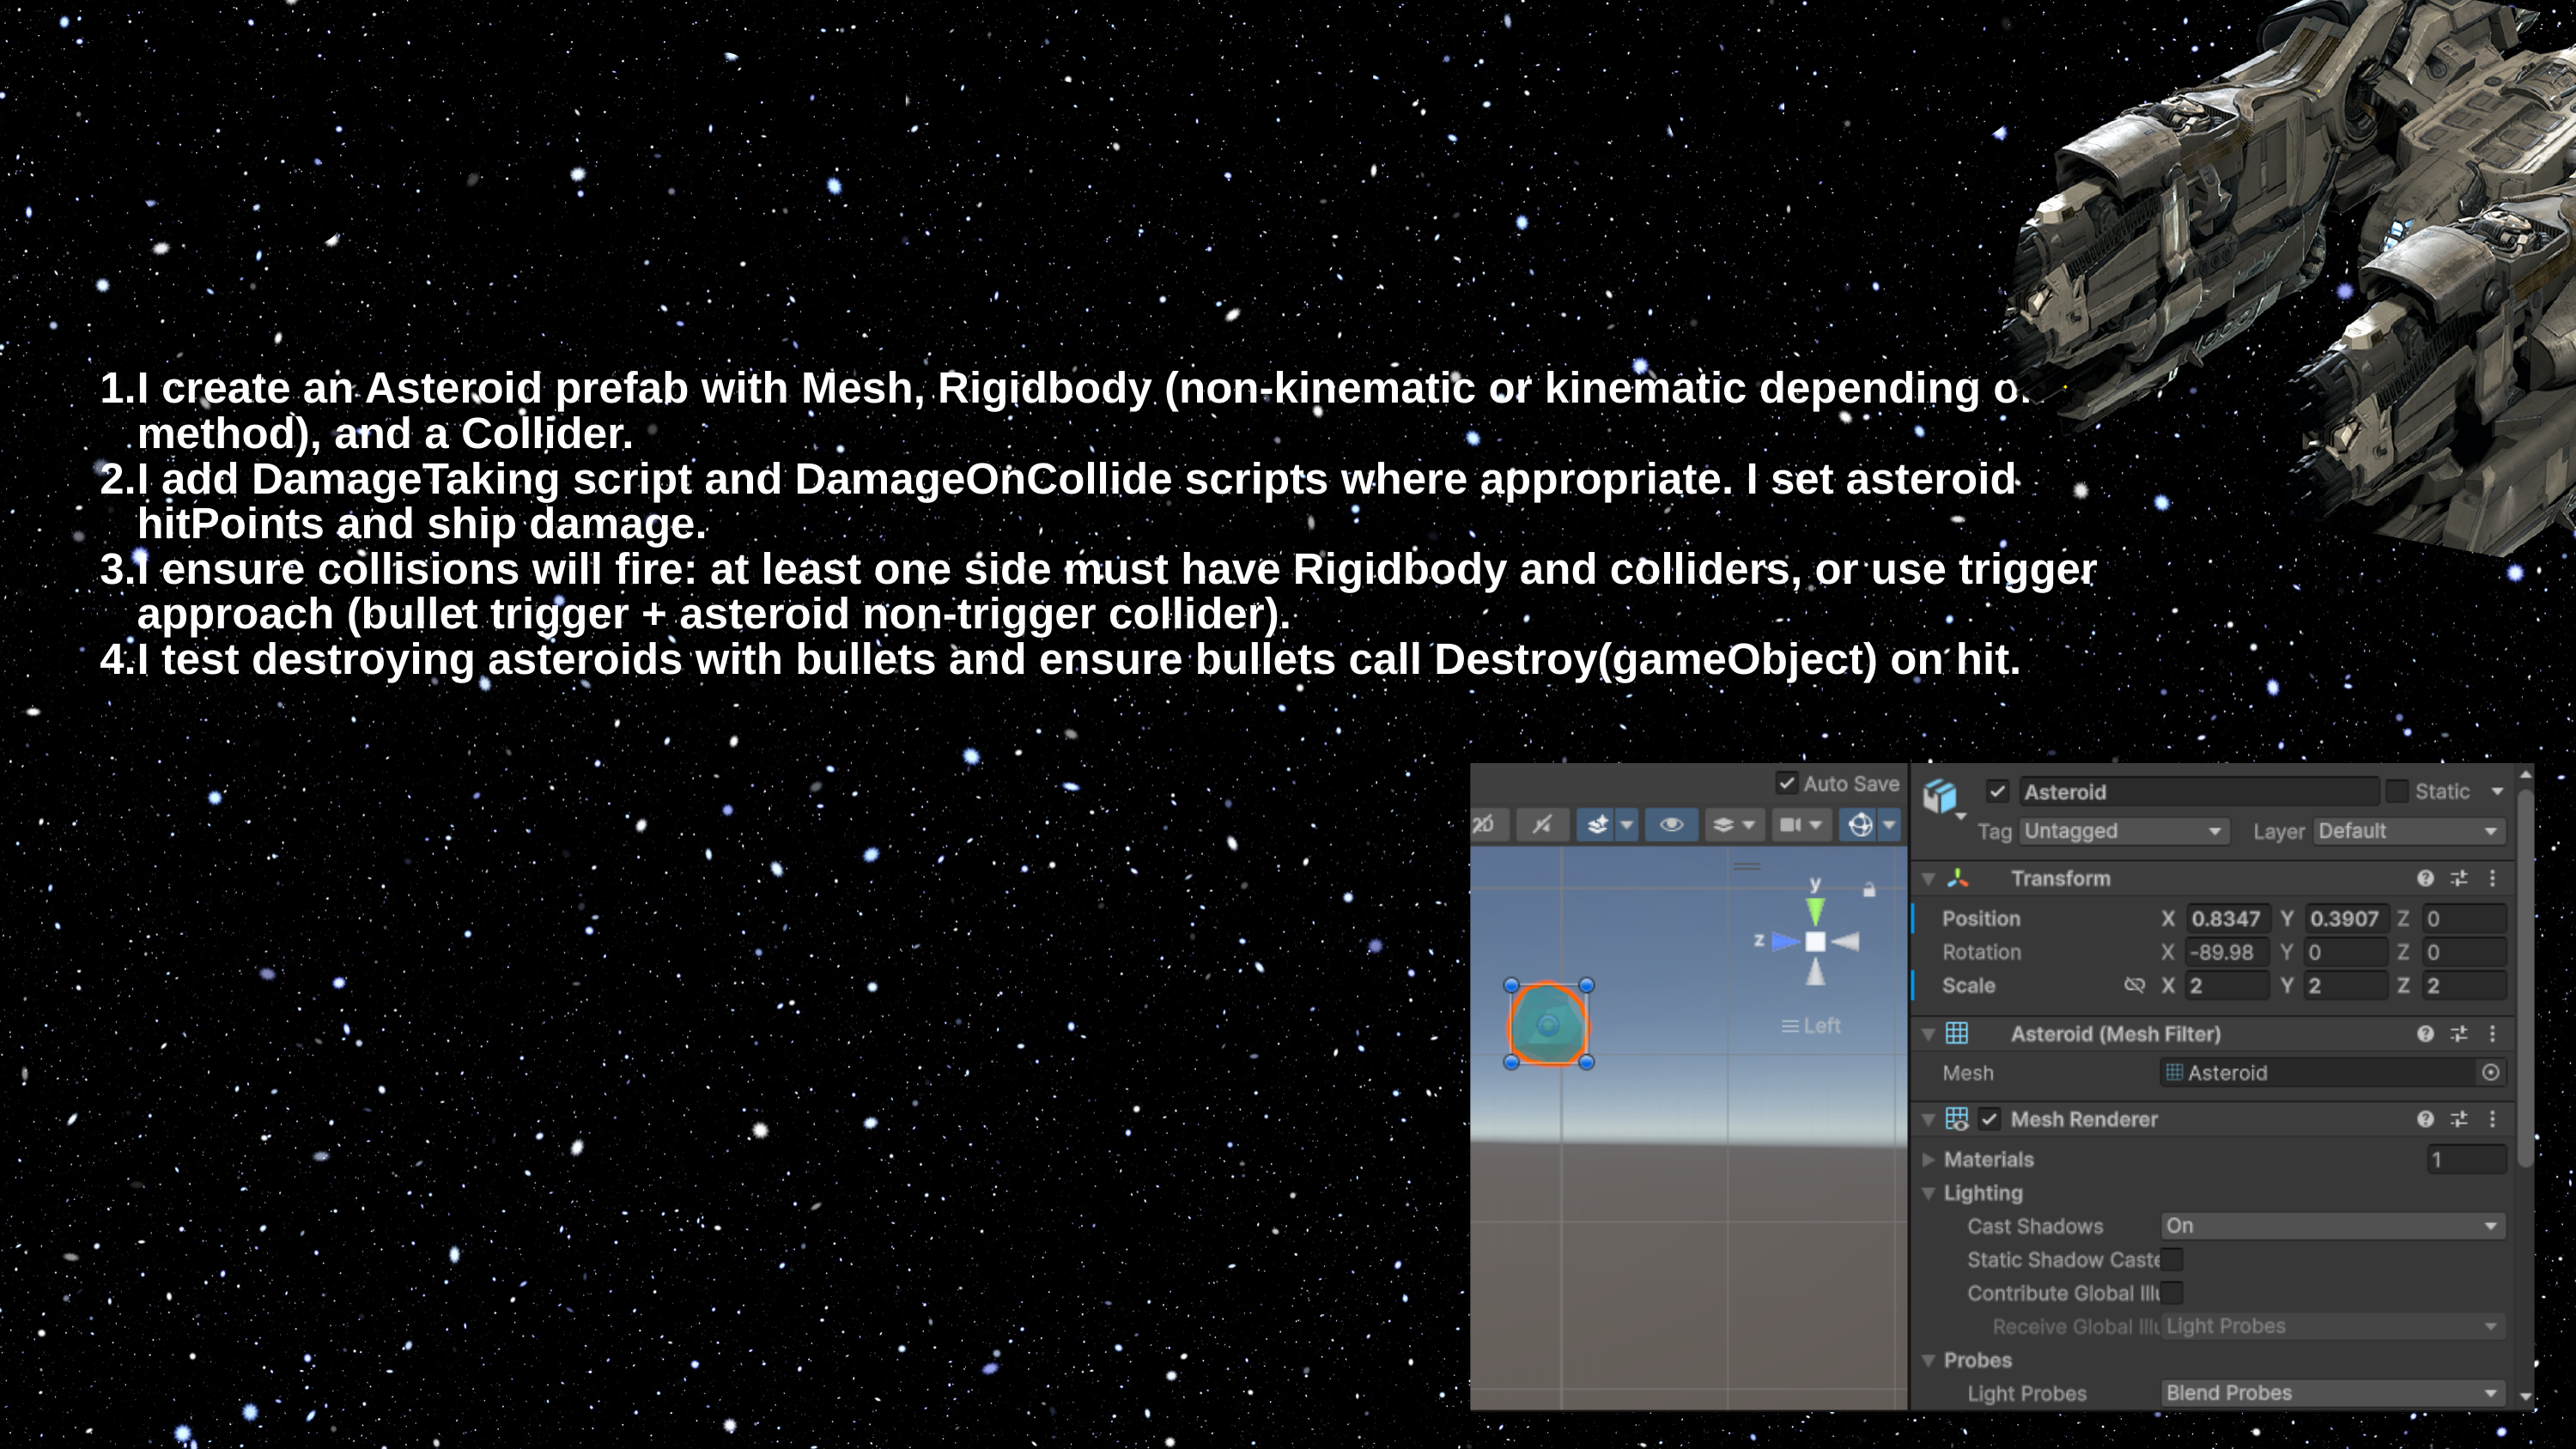

18. ASTEROIDS AND DAMAGE SYSTEM

I create an Asteroid prefab with Mesh, Rigidbody (non-kinematic or kinematic depending on method), and a Collider.
I add DamageTaking script and DamageOnCollide scripts where appropriate. I set asteroid hitPoints and ship damage.
I ensure collisions will fire: at least one side must have Rigidbody and colliders, or use trigger approach (bullet trigger + asteroid non-trigger collider).
I test destroying asteroids with bullets and ensure bullets call Destroy(gameObject) on hit.